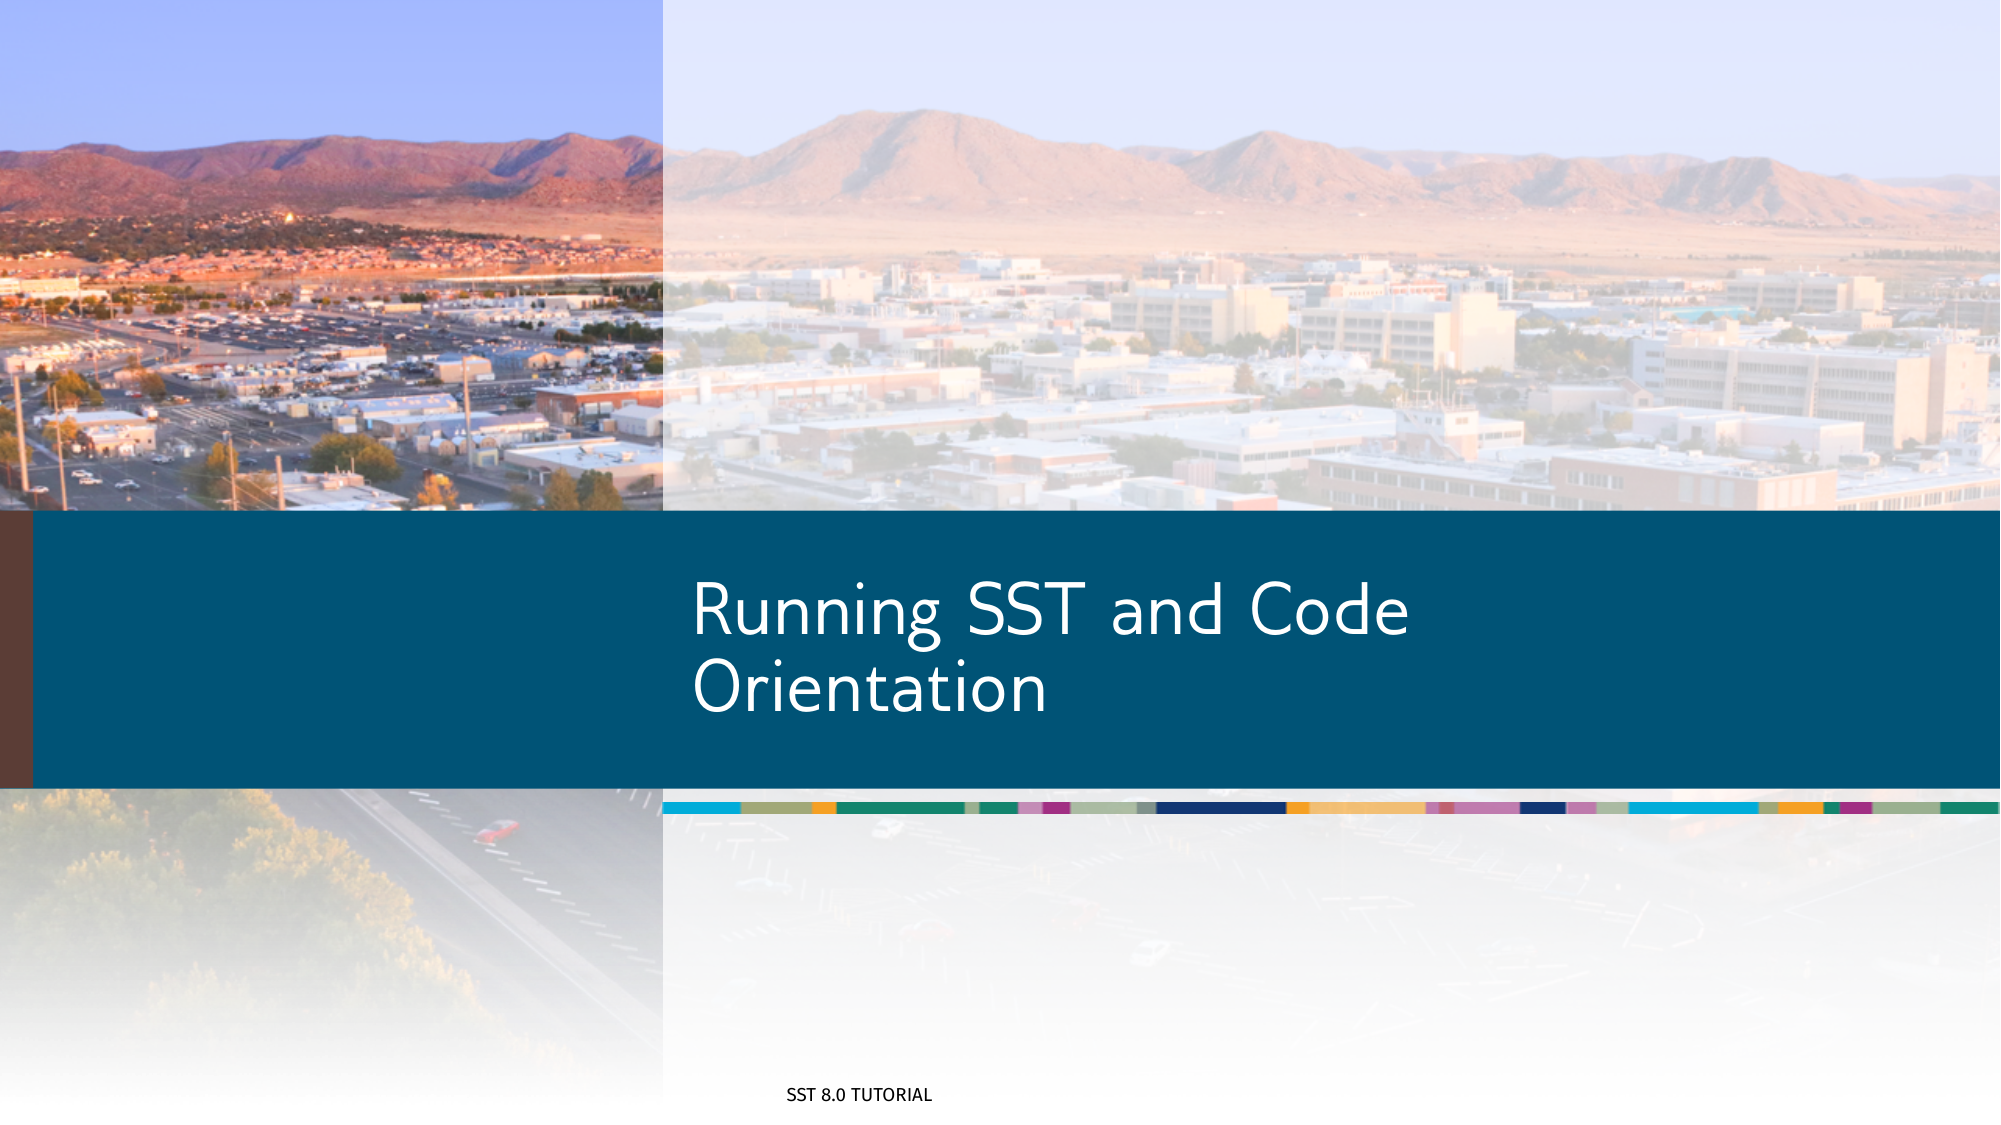

# Running SST and Code Orientation

23
SST 8.0 Tutorial